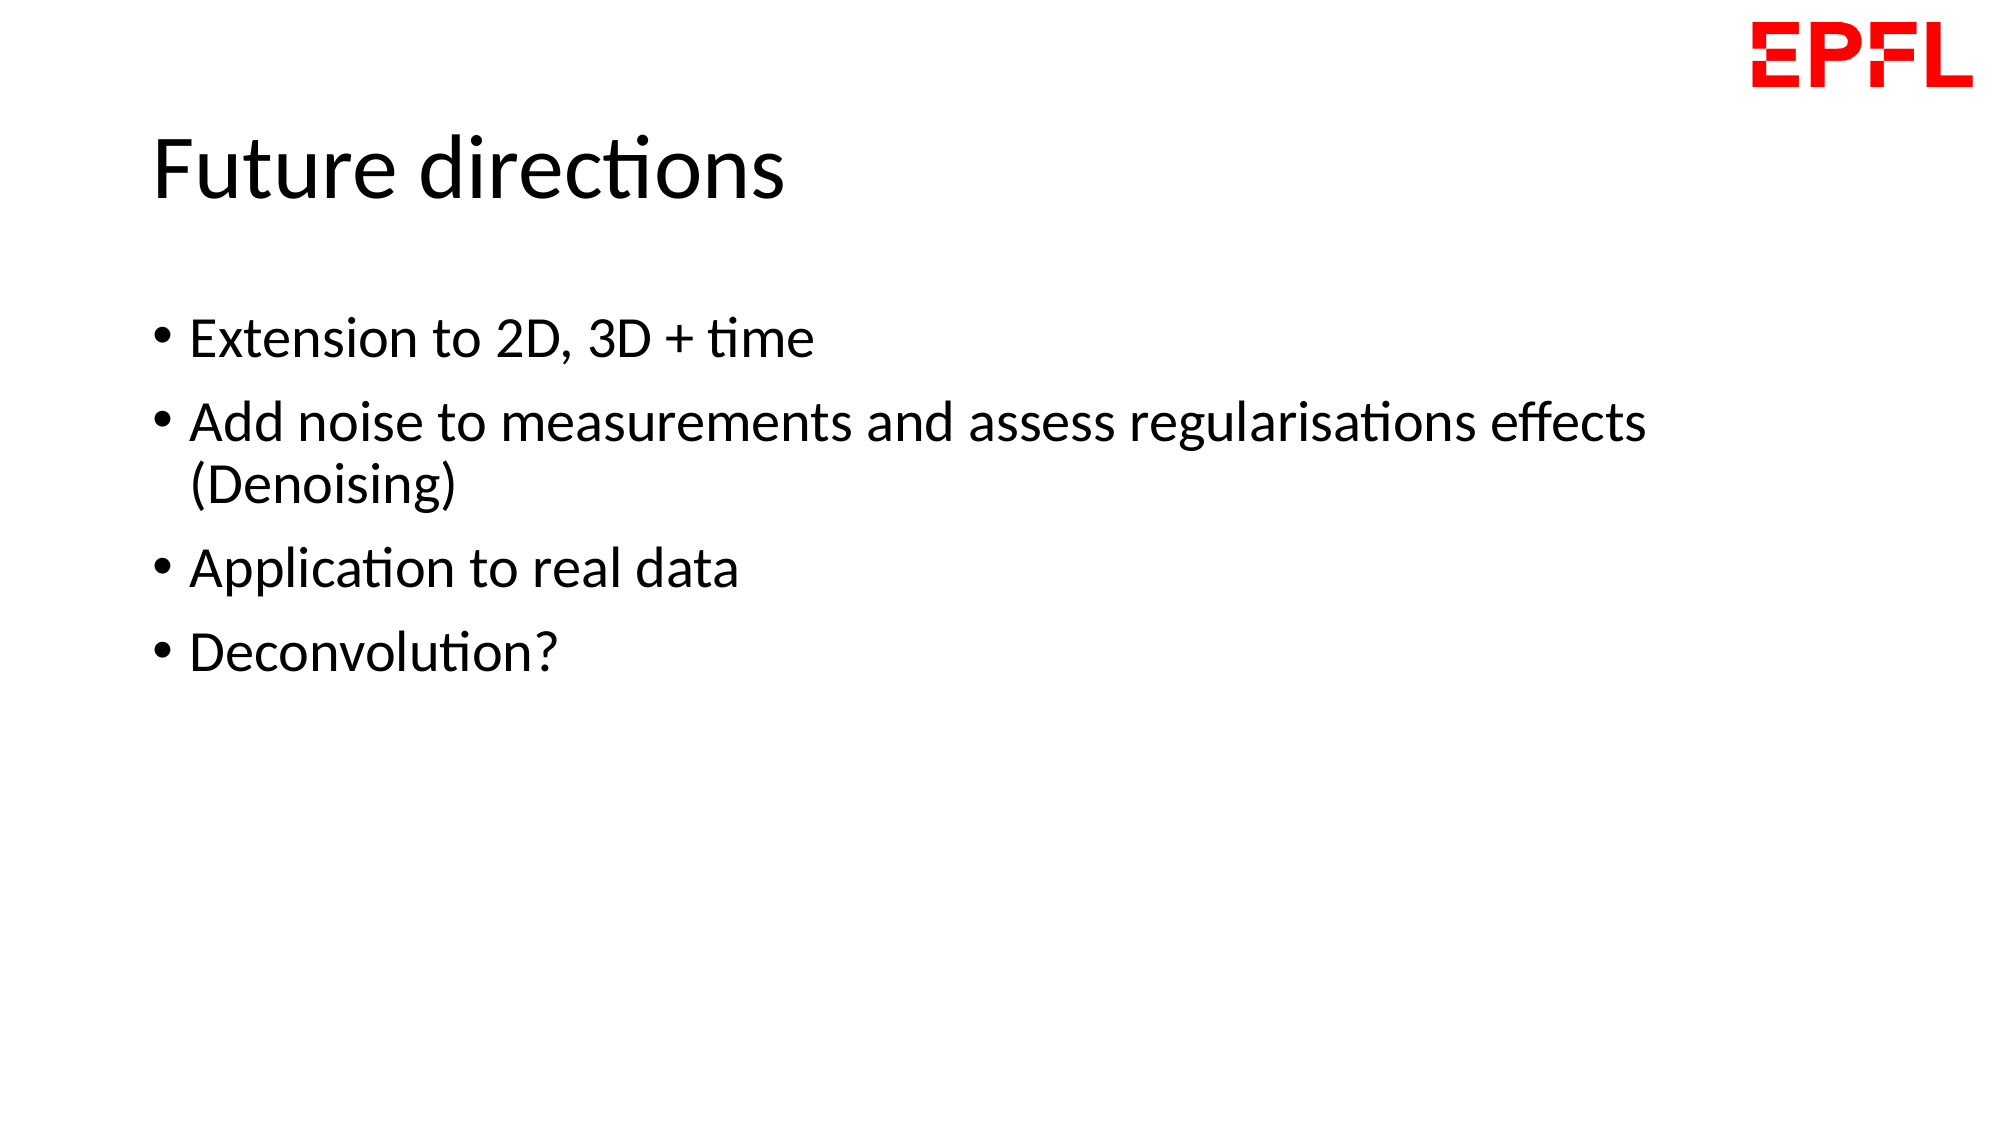

# Future directions
Extension to 2D, 3D + time
Add noise to measurements and assess regularisations effects (Denoising)
Application to real data
Deconvolution?